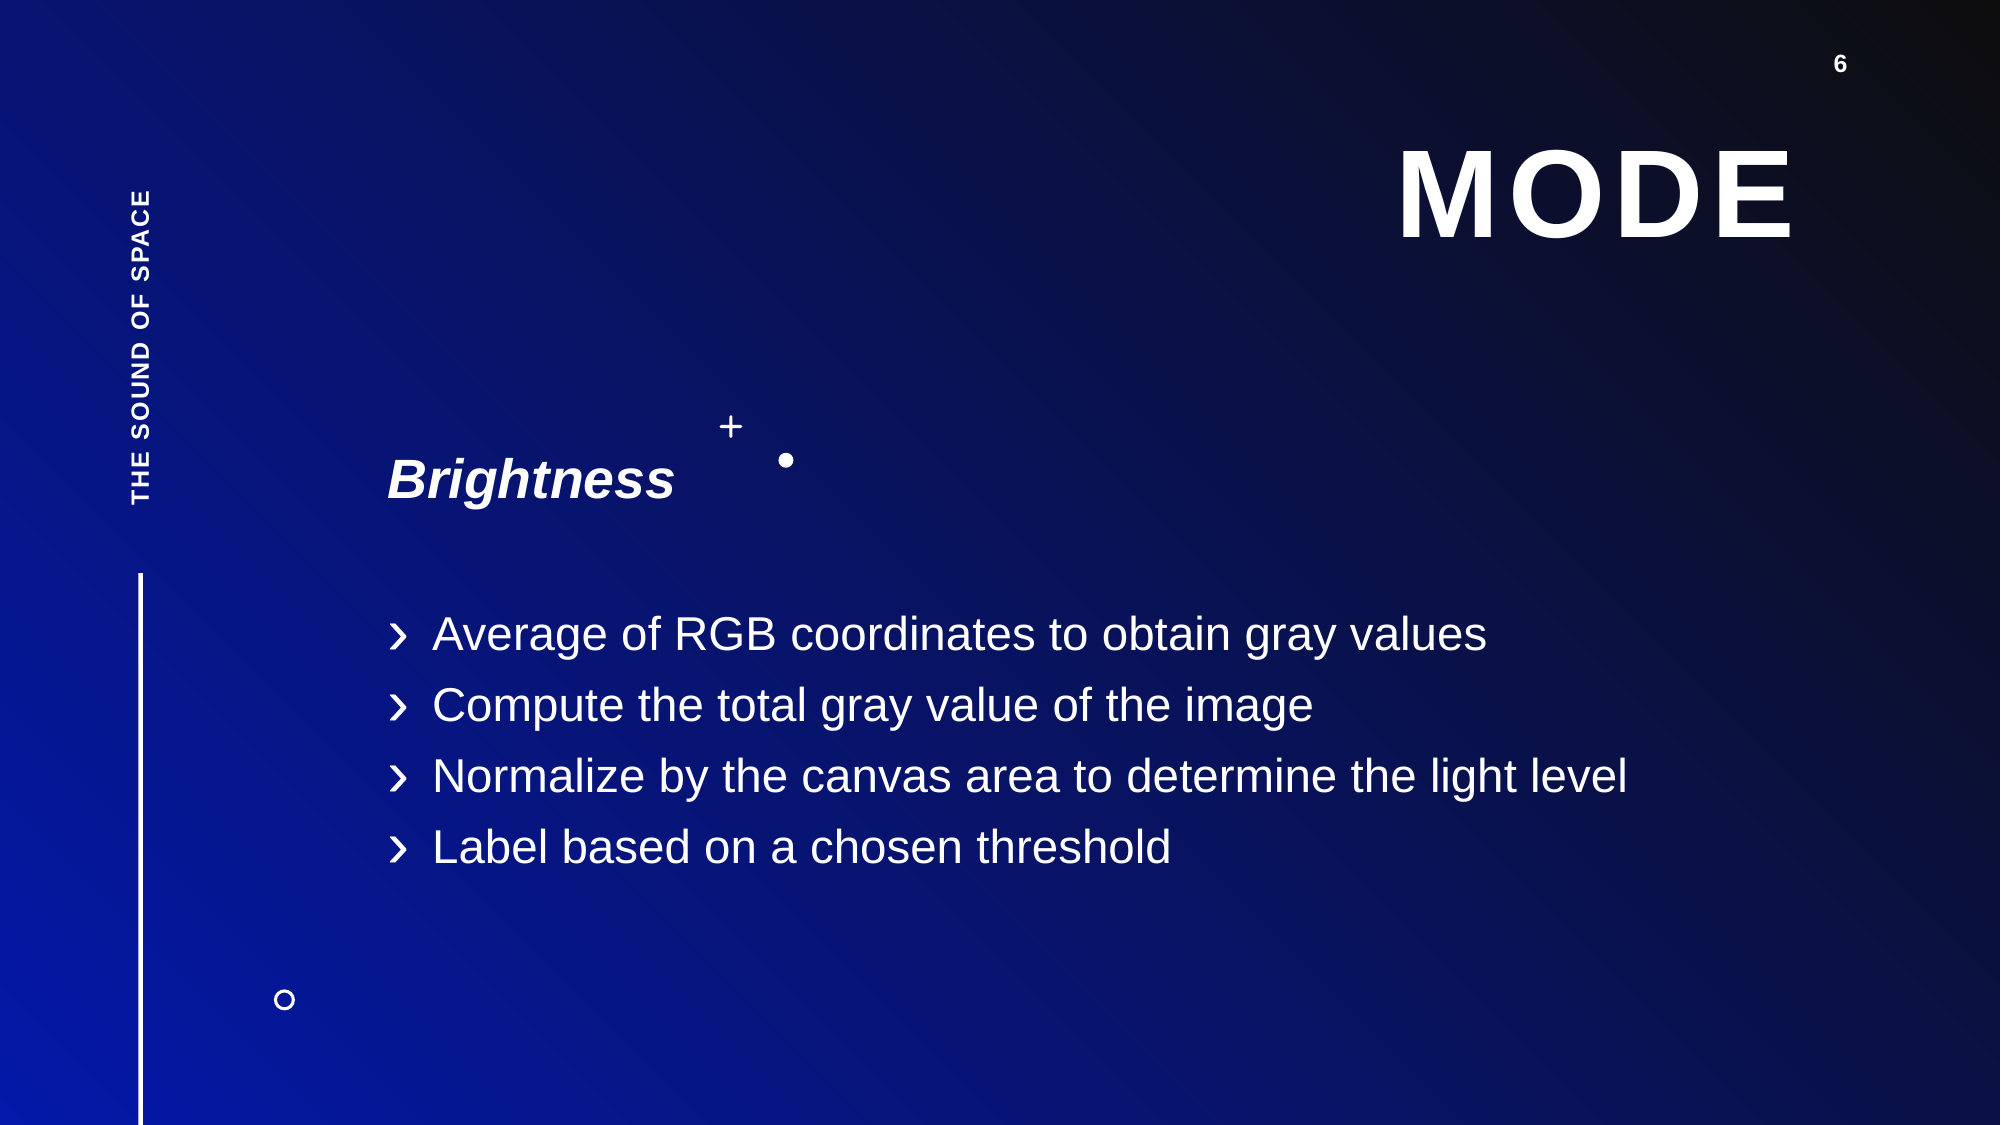

6
# Mode
The sound of space
Brightness

Average of RGB coordinates to obtain gray values
Compute the total gray value of the image
Normalize by the canvas area to determine the light level
Label based on a chosen threshold